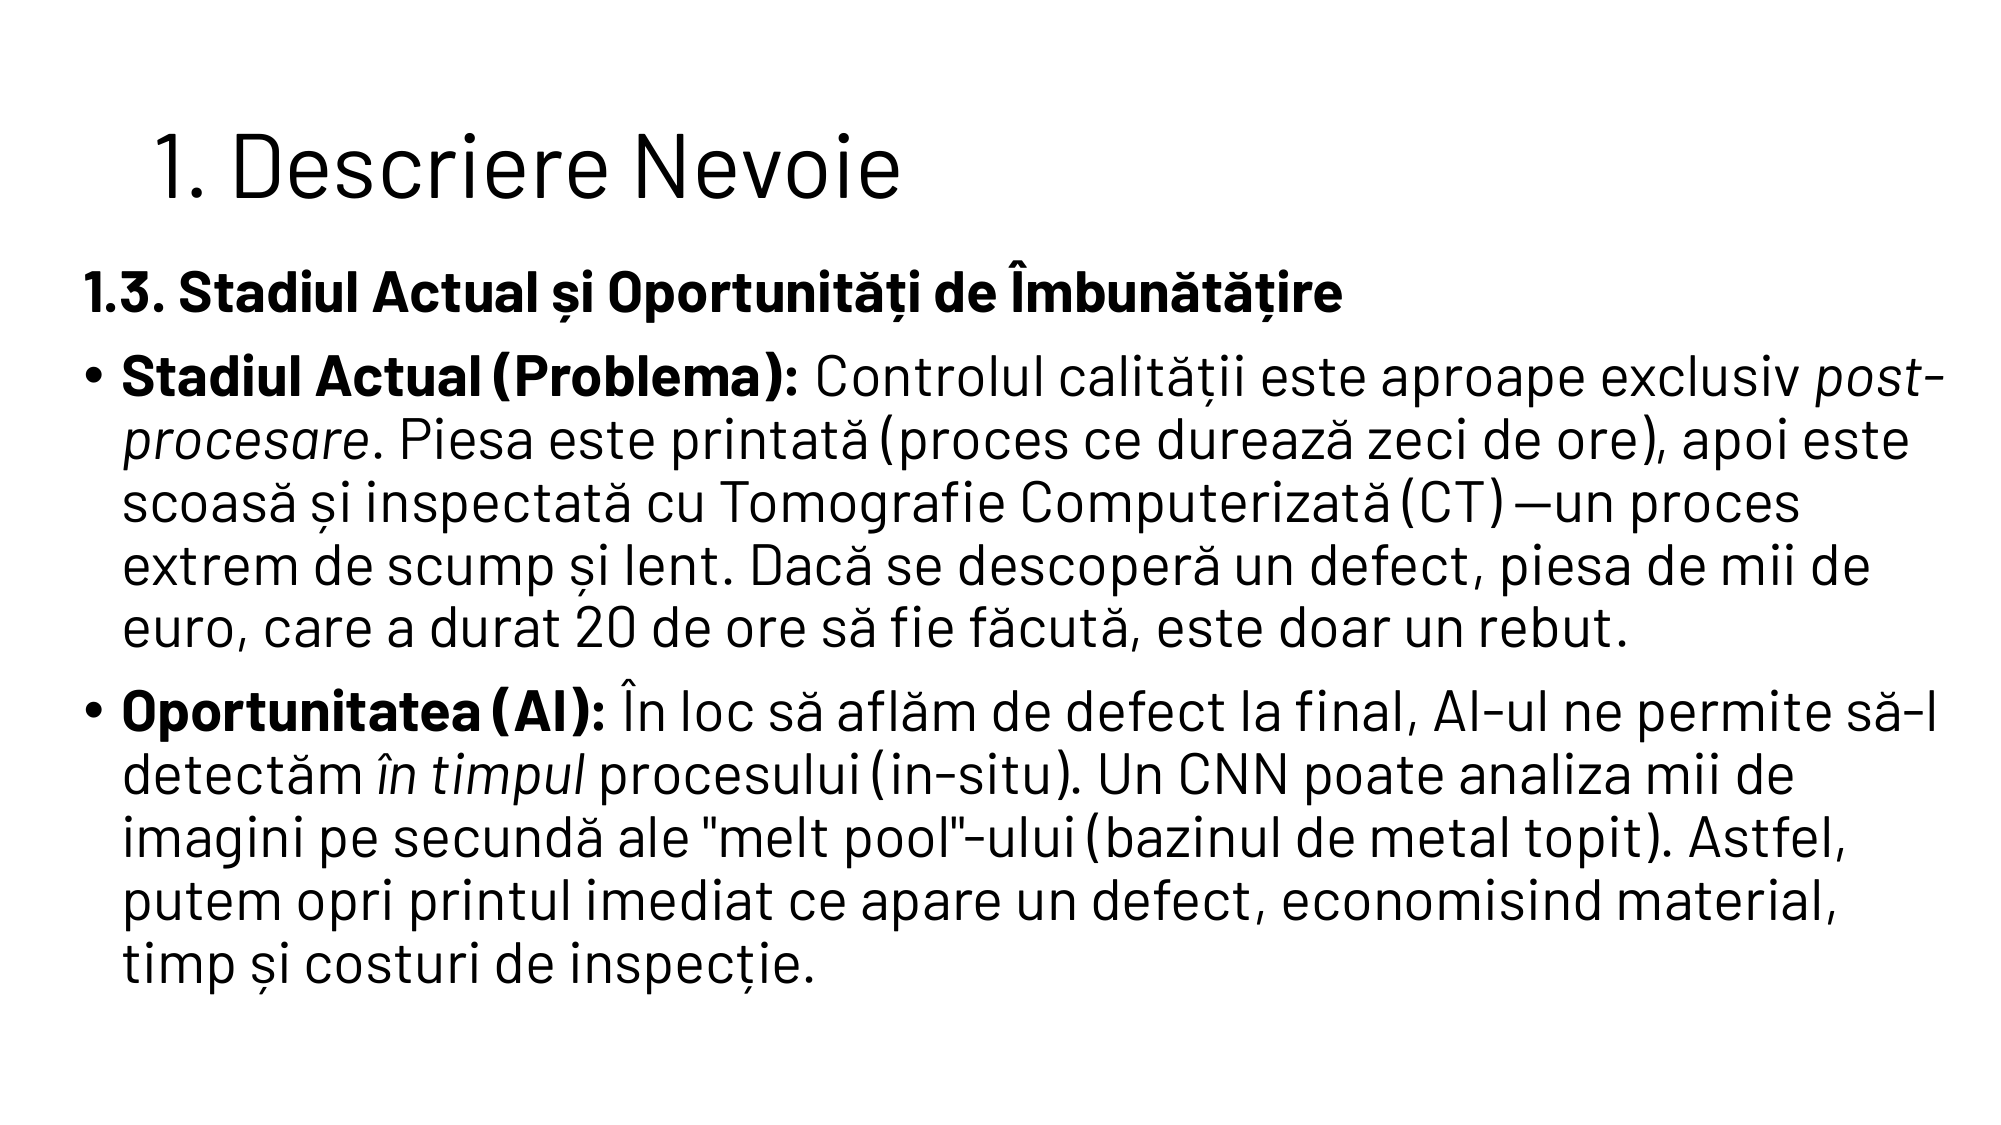

# 1. Descriere Nevoie
1.3. Stadiul Actual și Oportunități de Îmbunătățire
Stadiul Actual (Problema): Controlul calității este aproape exclusiv post-procesare. Piesa este printată (proces ce durează zeci de ore), apoi este scoasă și inspectată cu Tomografie Computerizată (CT) —un proces extrem de scump și lent. Dacă se descoperă un defect, piesa de mii de euro, care a durat 20 de ore să fie făcută, este doar un rebut.
Oportunitatea (AI): În loc să aflăm de defect la final, AI-ul ne permite să-l detectăm în timpul procesului (in-situ). Un CNN poate analiza mii de imagini pe secundă ale "melt pool"-ului (bazinul de metal topit). Astfel, putem opri printul imediat ce apare un defect, economisind material, timp și costuri de inspecție.